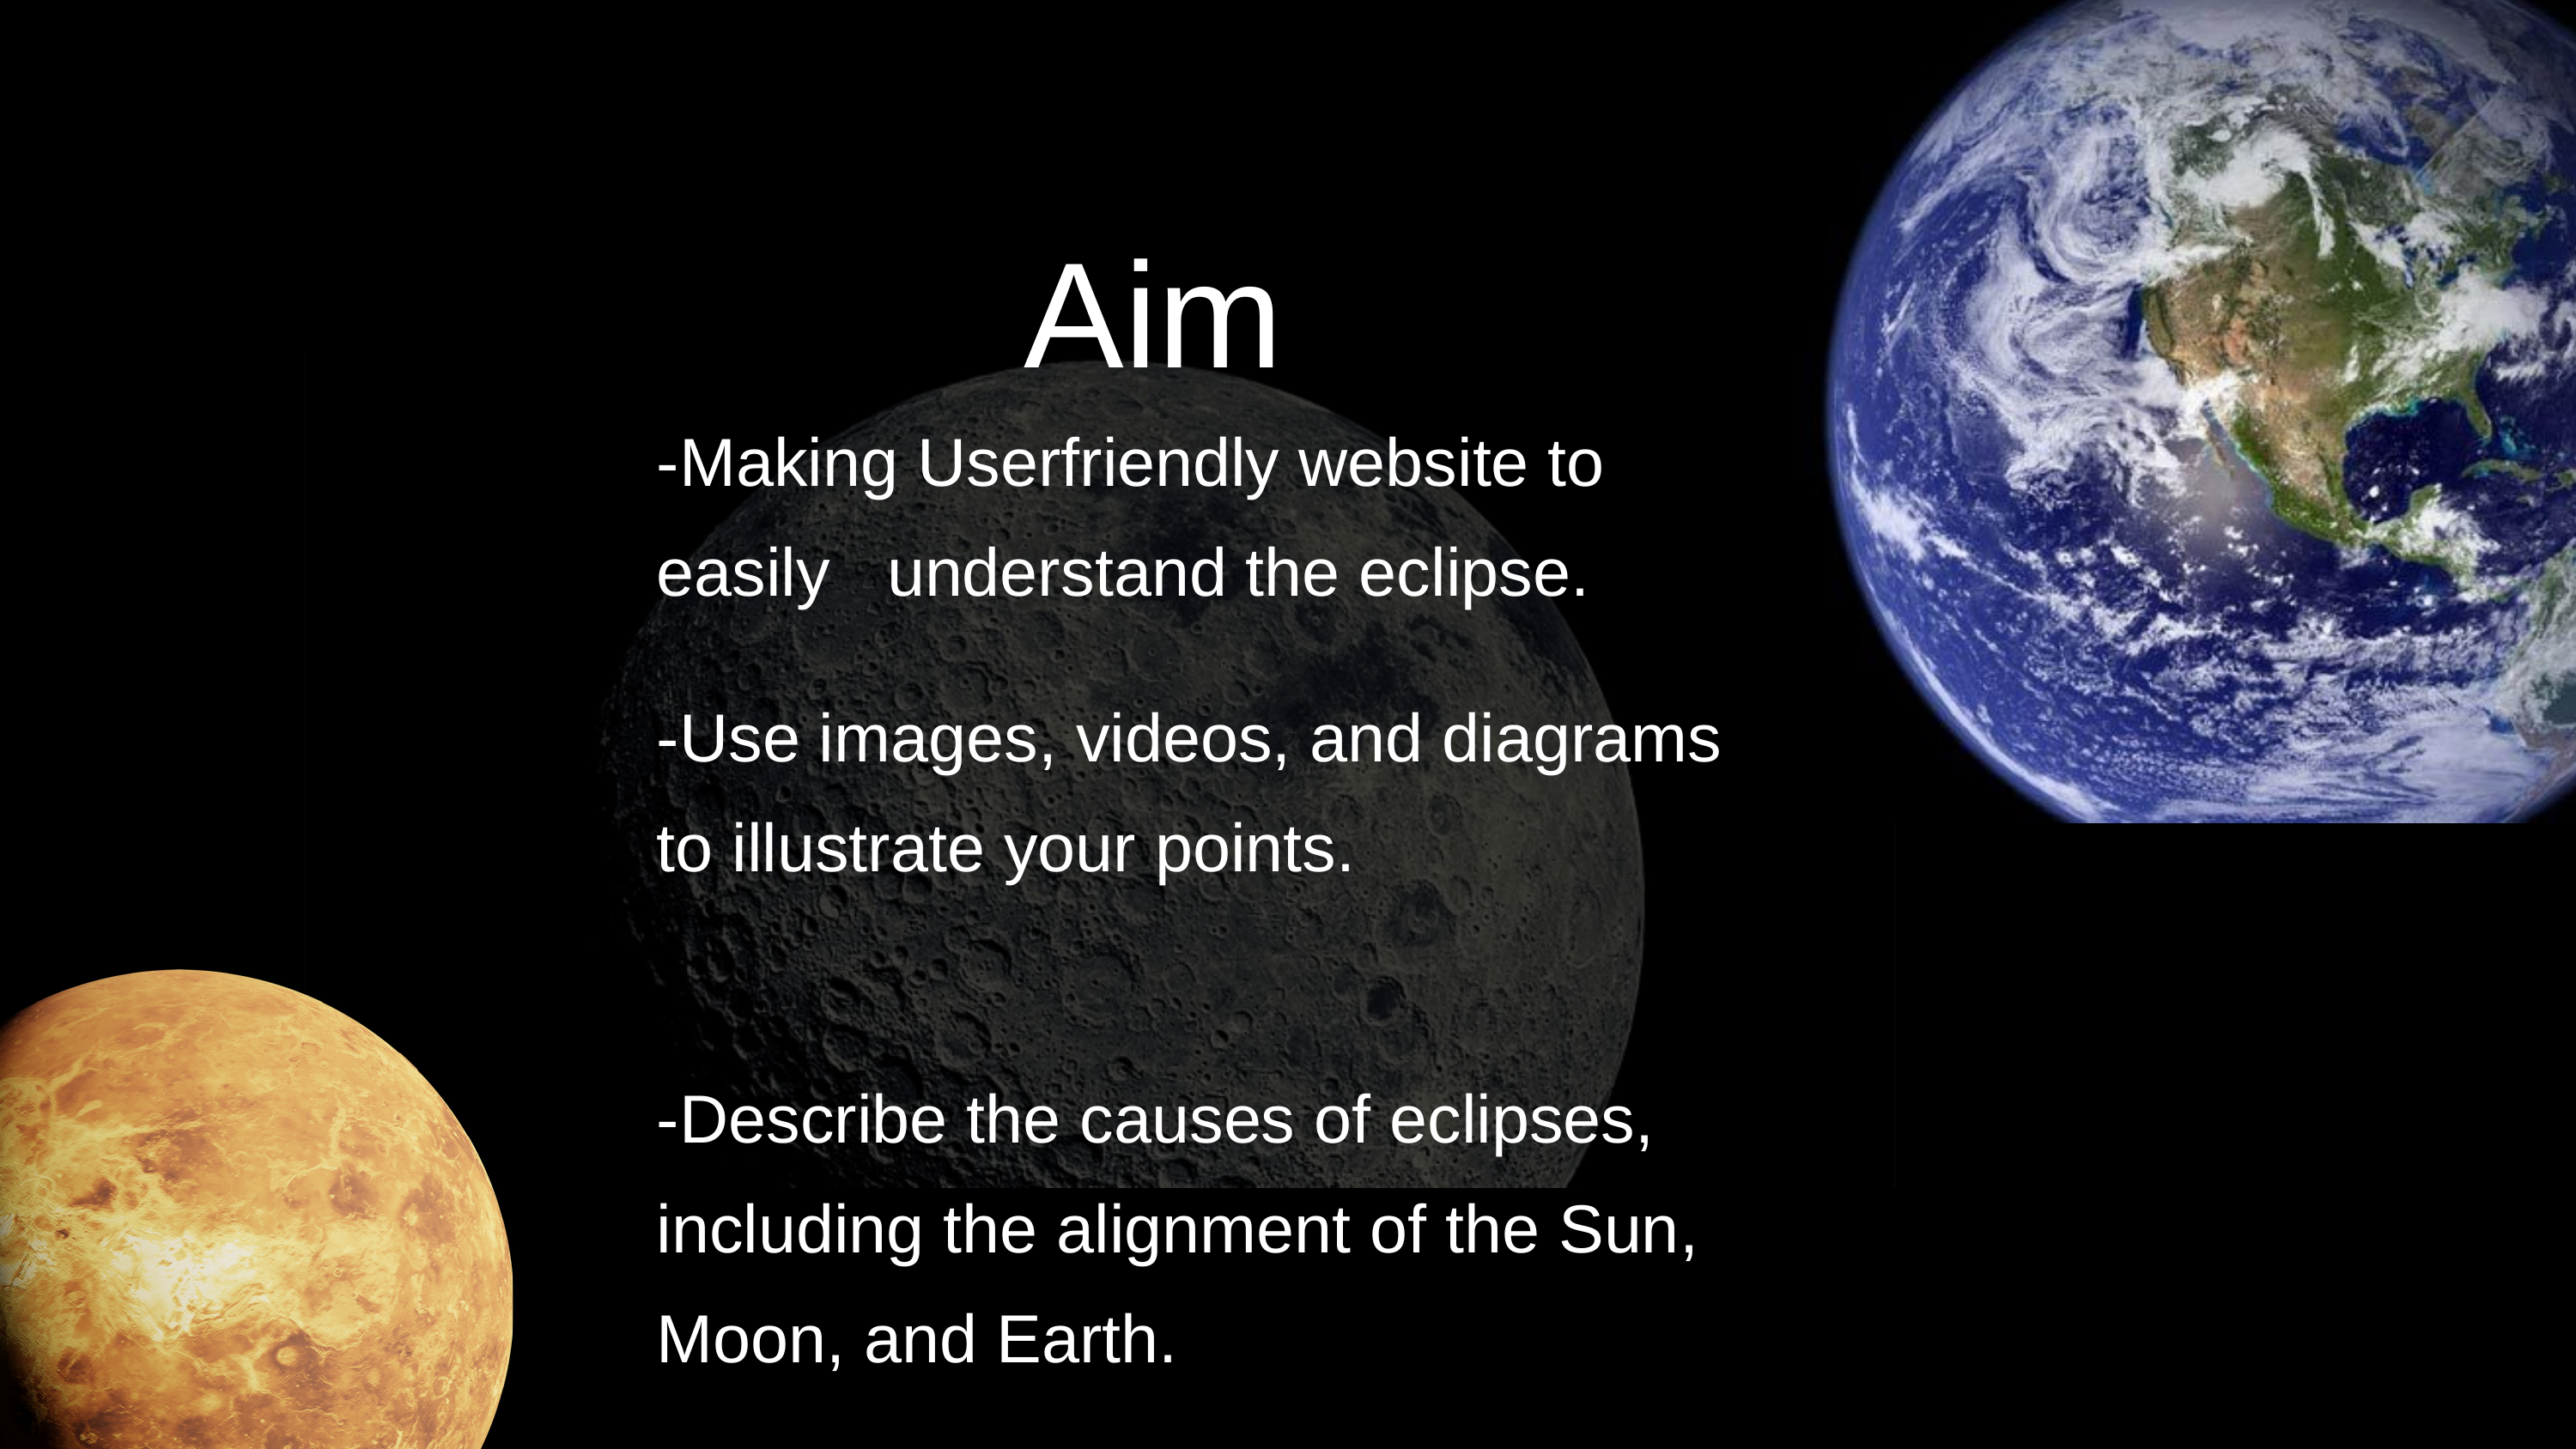

Aim

-Making Userfriendly website to easily   understand the eclipse.
-Use images, videos, and diagrams to illustrate your points.

-Describe the causes of eclipses, including the alignment of the Sun, Moon, and Earth.